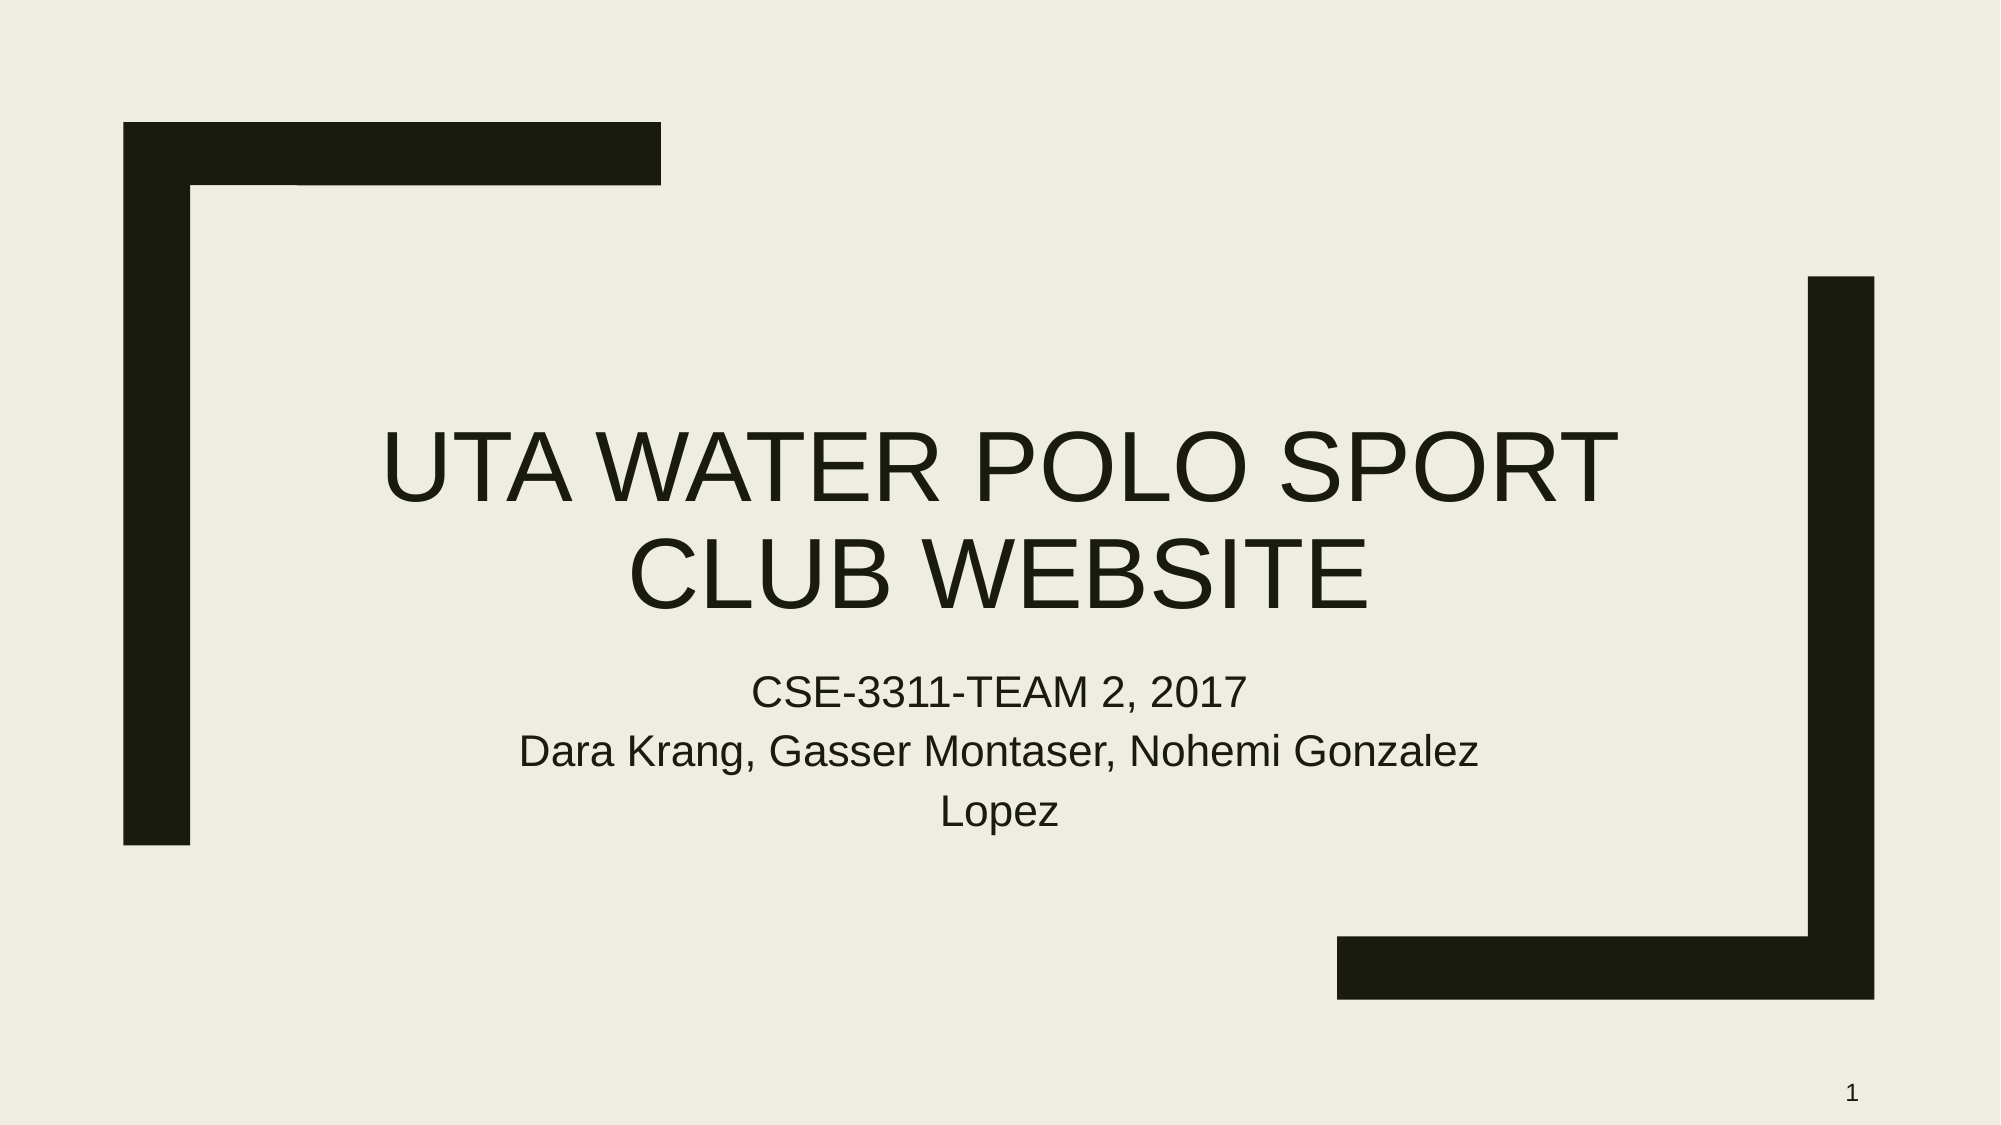

# UTA WATER POLO SPORT CLUB WEBSITE
CSE-3311-TEAM 2, 2017
Dara Krang, Gasser Montaser, Nohemi Gonzalez Lopez
1